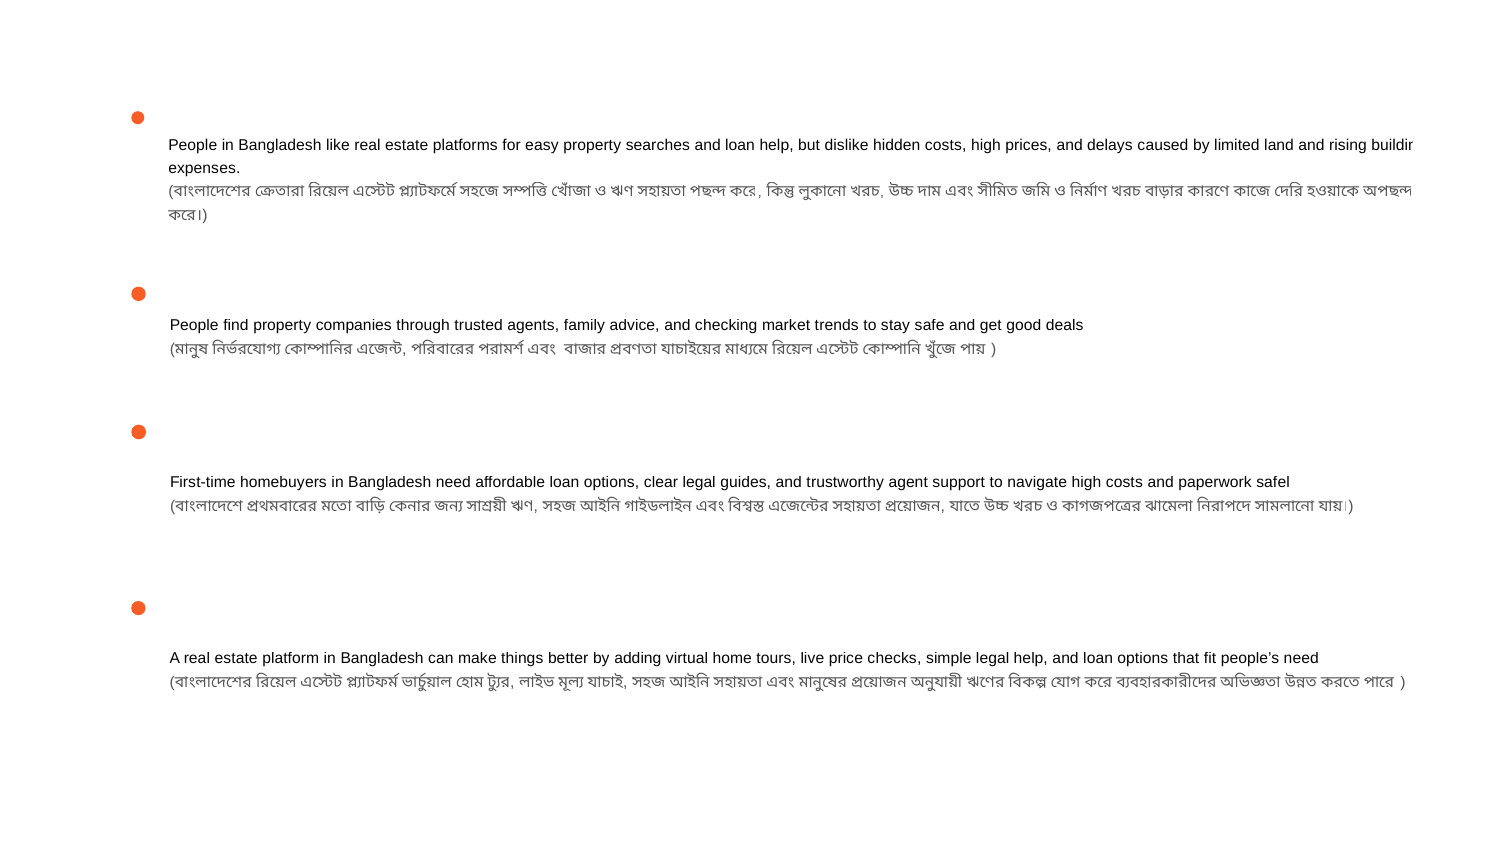

People in Bangladesh like real estate platforms for easy property searches and loan help, but dislike hidden costs, high prices, and delays caused by limited land and rising building expenses.
(বাংলাদেশের ক্রেতারা রিয়েল এস্টেট প্ল্যাটফর্মে সহজে সম্পত্তি খোঁজা ও ঋণ সহায়তা পছন্দ করে, কিন্তু লুকানো খরচ, উচ্চ দাম এবং সীমিত জমি ও নির্মাণ খরচ বাড়ার কারণে কাজে দেরি হওয়াকে অপছন্দ করে।)

People find property companies through trusted agents, family advice, and checking market trends to stay safe and get good deals.
(মানুষ নির্ভরযোগ্য কোম্পানির এজেন্ট, পরিবারের পরামর্শ এবং  বাজার প্রবণতা যাচাইয়ের মাধ্যমে রিয়েল এস্টেট কোম্পানি খুঁজে পায়।)

First-time homebuyers in Bangladesh need affordable loan options, clear legal guides, and trustworthy agent support to navigate high costs and paperwork safely.
(বাংলাদেশে প্রথমবারের মতো বাড়ি কেনার জন্য সাশ্রয়ী ঋণ, সহজ আইনি গাইডলাইন এবং বিশ্বস্ত এজেন্টের সহায়তা প্রয়োজন, যাতে উচ্চ খরচ ও কাগজপত্রের ঝামেলা নিরাপদে সামলানো যায়।)

A real estate platform in Bangladesh can make things better by adding virtual home tours, live price checks, simple legal help, and loan options that fit people’s needs.
(বাংলাদেশের রিয়েল এস্টেট প্ল্যাটফর্ম ভার্চুয়াল হোম ট্যুর, লাইভ মূল্য যাচাই, সহজ আইনি সহায়তা এবং মানুষের প্রয়োজন অনুযায়ী ঋণের বিকল্প যোগ করে ব্যবহারকারীদের অভিজ্ঞতা উন্নত করতে পারে।)